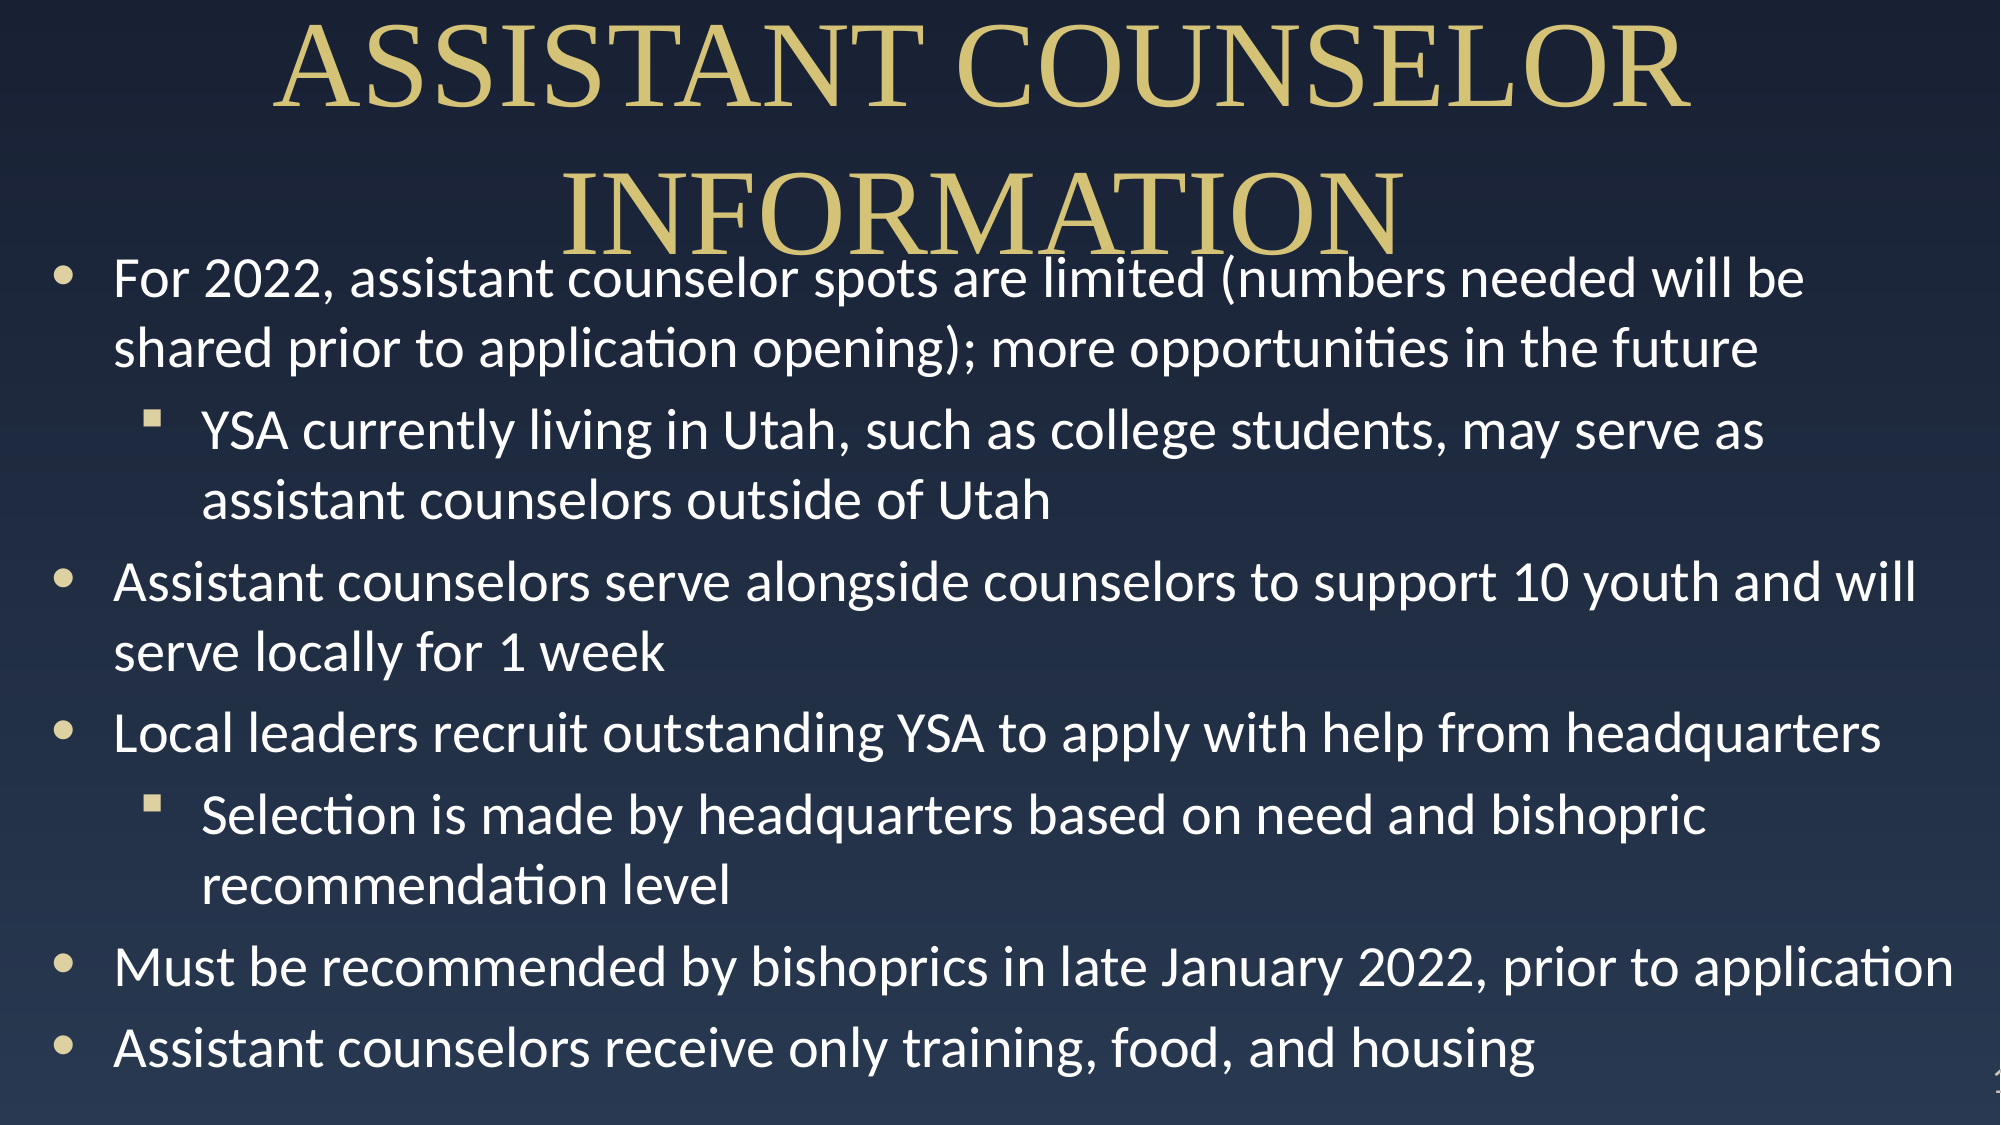

Assistant Counselor Information
For 2022, assistant counselor spots are limited (numbers needed will be shared prior to application opening); more opportunities in the future
YSA currently living in Utah, such as college students, may serve as assistant counselors outside of Utah
Assistant counselors serve alongside counselors to support 10 youth and will serve locally for 1 week
Local leaders recruit outstanding YSA to apply with help from headquarters
Selection is made by headquarters based on need and bishopric recommendation level
Must be recommended by bishoprics in late January 2022, prior to application
Assistant counselors receive only training, food, and housing